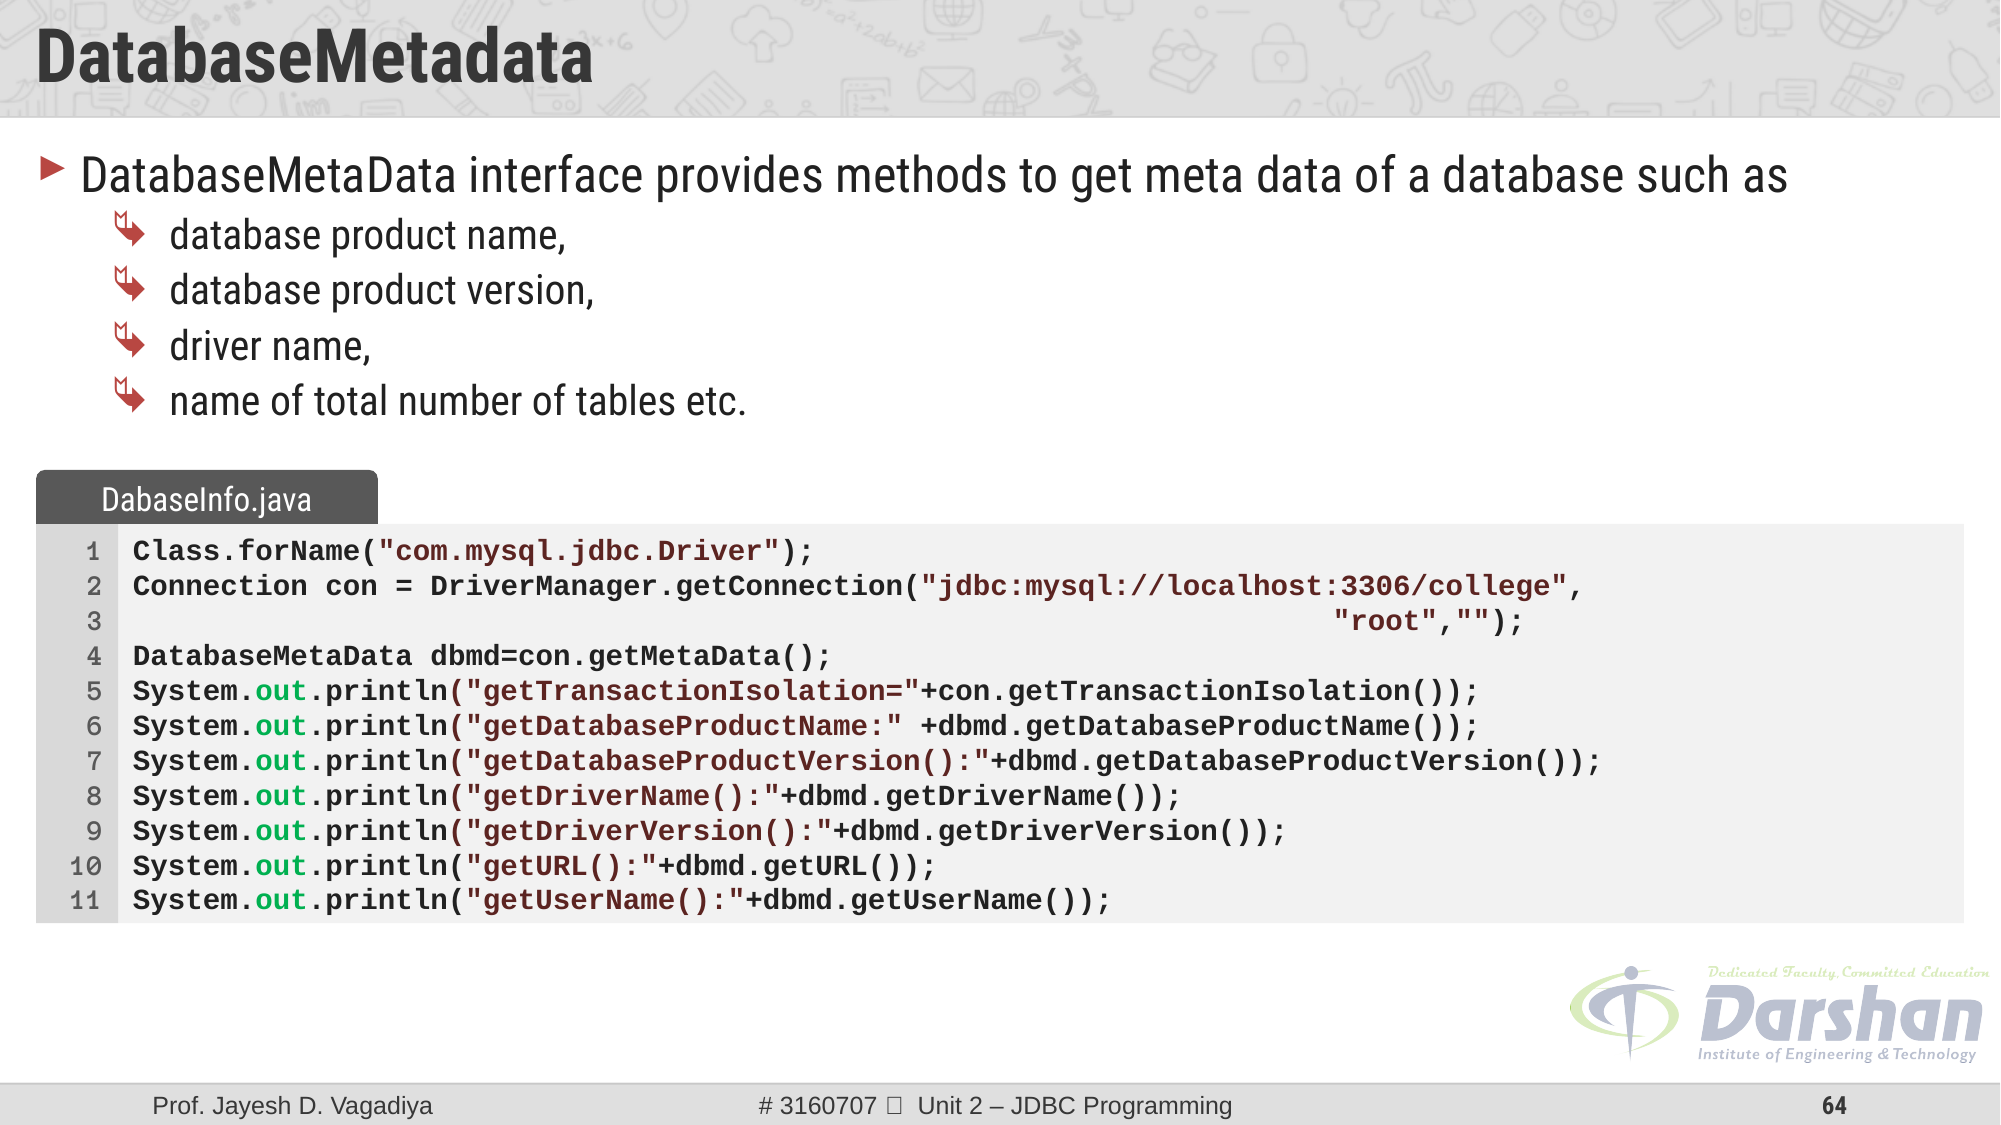

# DatabaseMetadata
DatabaseMetaData interface provides methods to get meta data of a database such as
database product name,
database product version,
driver name,
name of total number of tables etc.

DabaseInfo.java
1
2
3
4
5
6
7
8
9
10
11
Class.forName("com.mysql.jdbc.Driver");
Connection con = DriverManager.getConnection("jdbc:mysql://localhost:3306/college", 											"root","");
DatabaseMetaData dbmd=con.getMetaData();
System.out.println("getTransactionIsolation="+con.getTransactionIsolation());
System.out.println("getDatabaseProductName:" +dbmd.getDatabaseProductName());
System.out.println("getDatabaseProductVersion():"+dbmd.getDatabaseProductVersion());
System.out.println("getDriverName():"+dbmd.getDriverName());
System.out.println("getDriverVersion():"+dbmd.getDriverVersion());
System.out.println("getURL():"+dbmd.getURL());
System.out.println("getUserName():"+dbmd.getUserName());